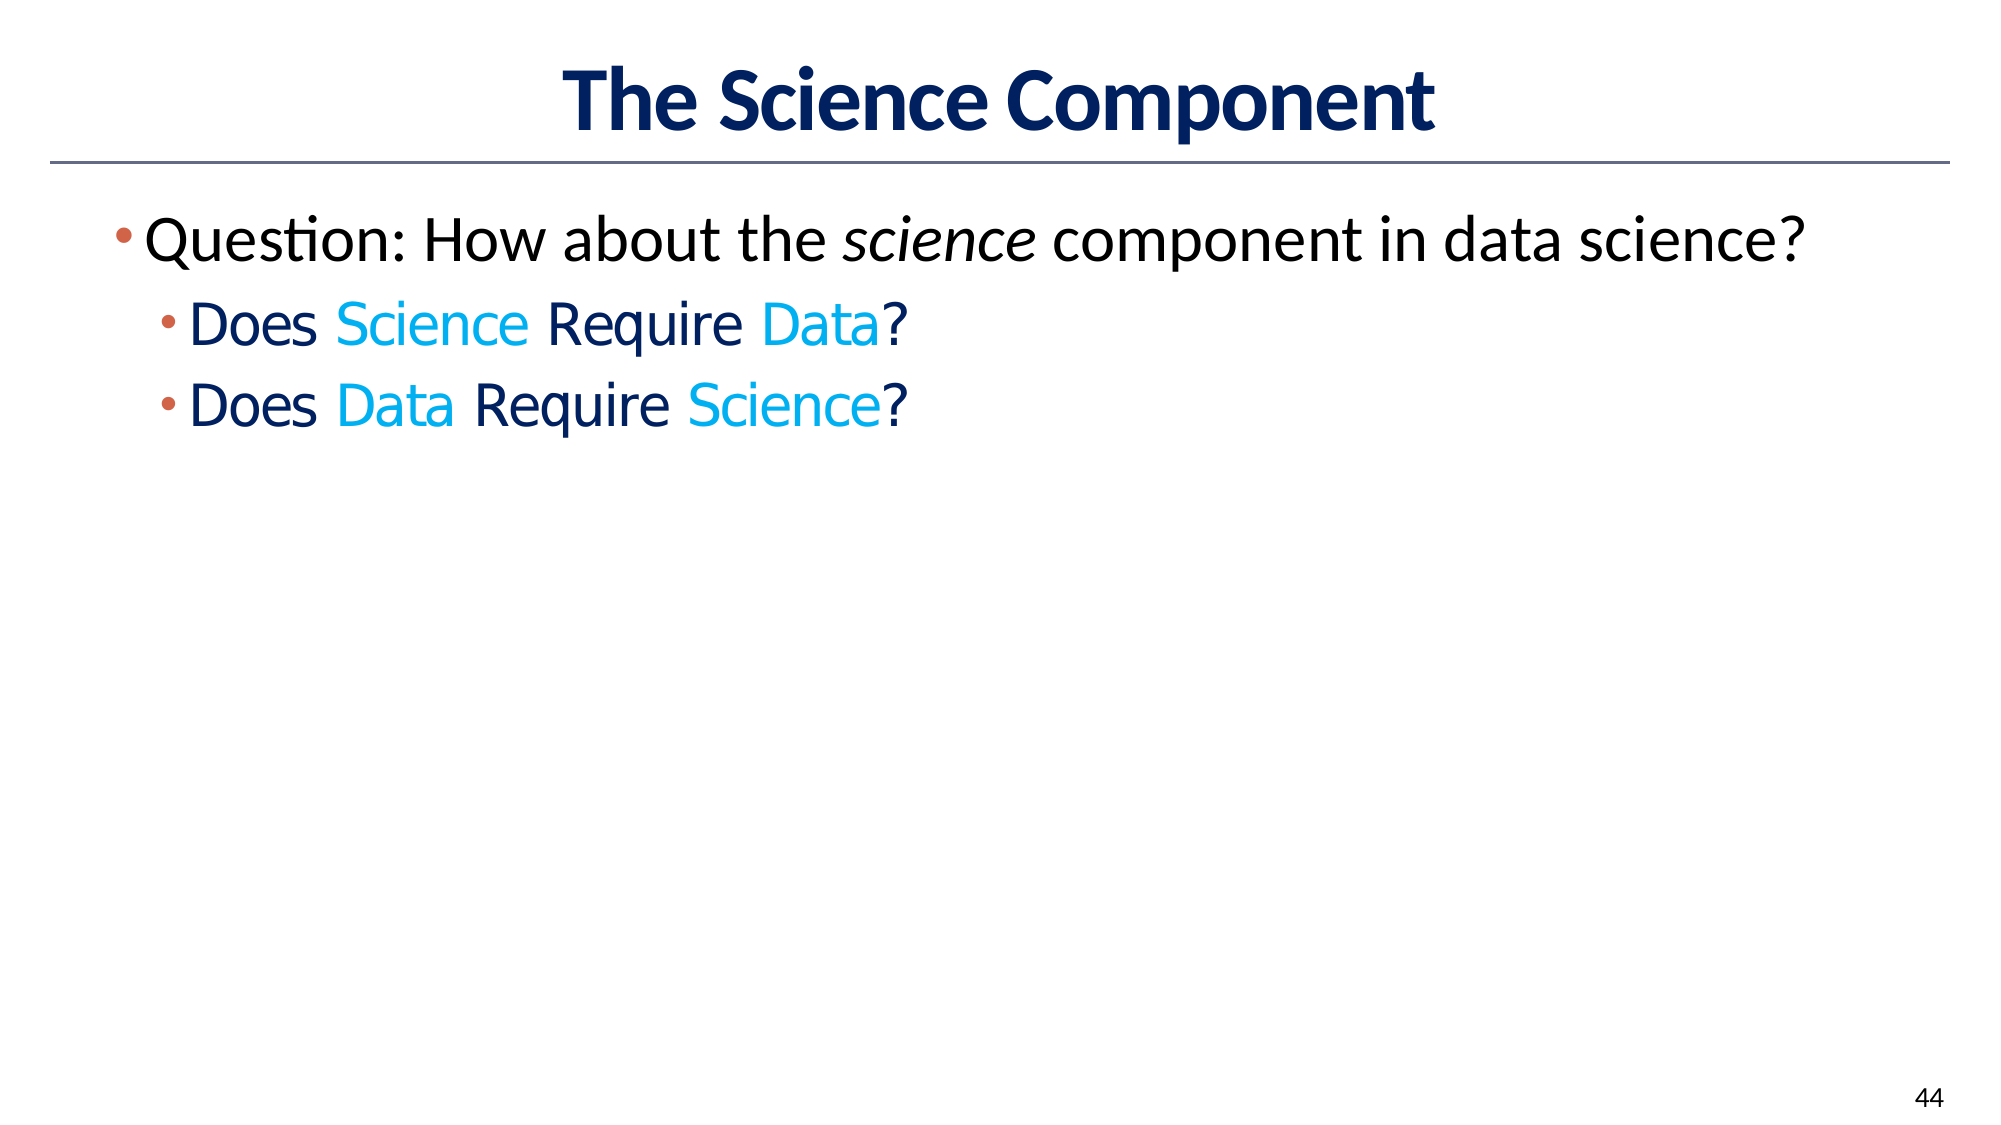

# The Science Component
Question: How about the science component in data science?
Does Science Require Data?
Does Data Require Science?

44